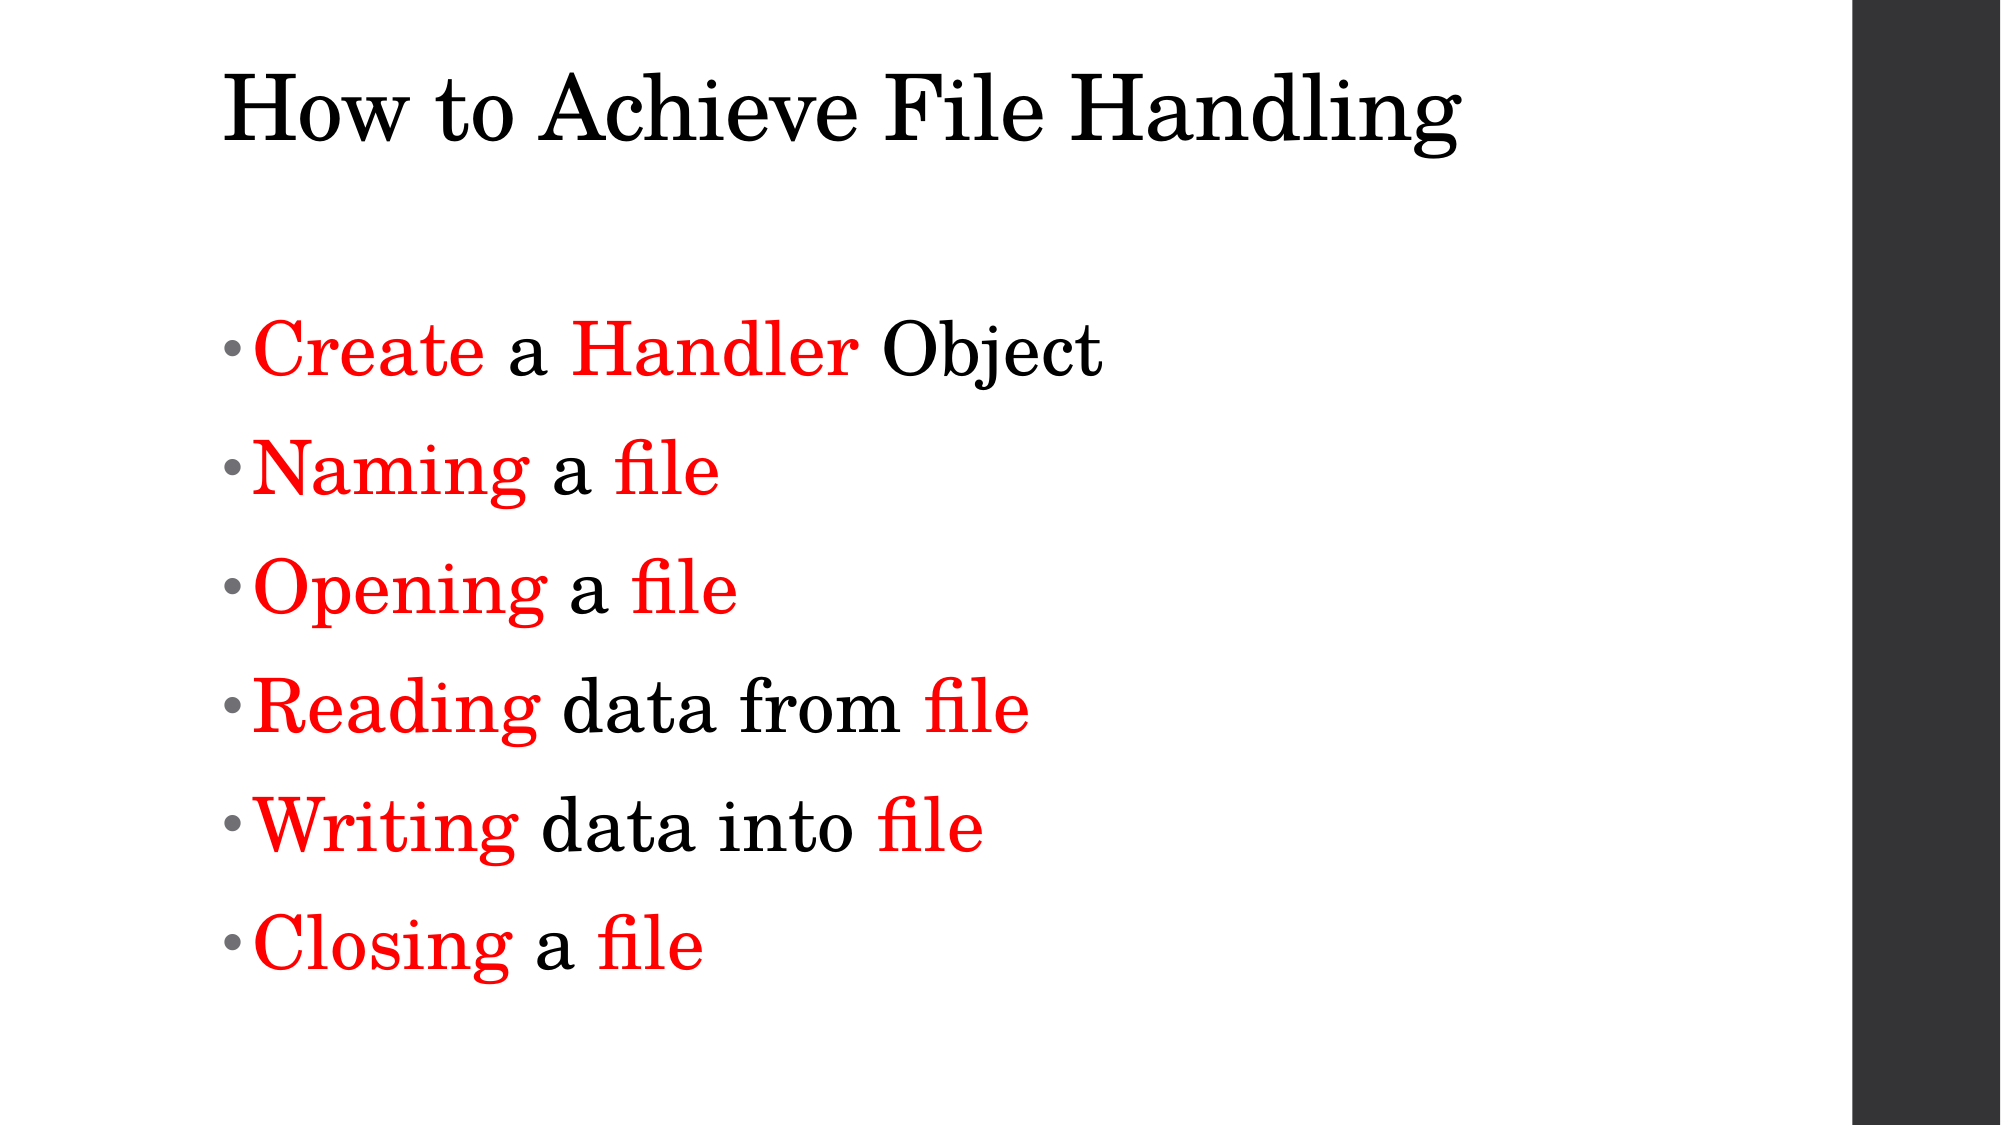

# How to Achieve File Handling
Create a Handler Object
Naming a file
Opening a file
Reading data from file
Writing data into file
Closing a file